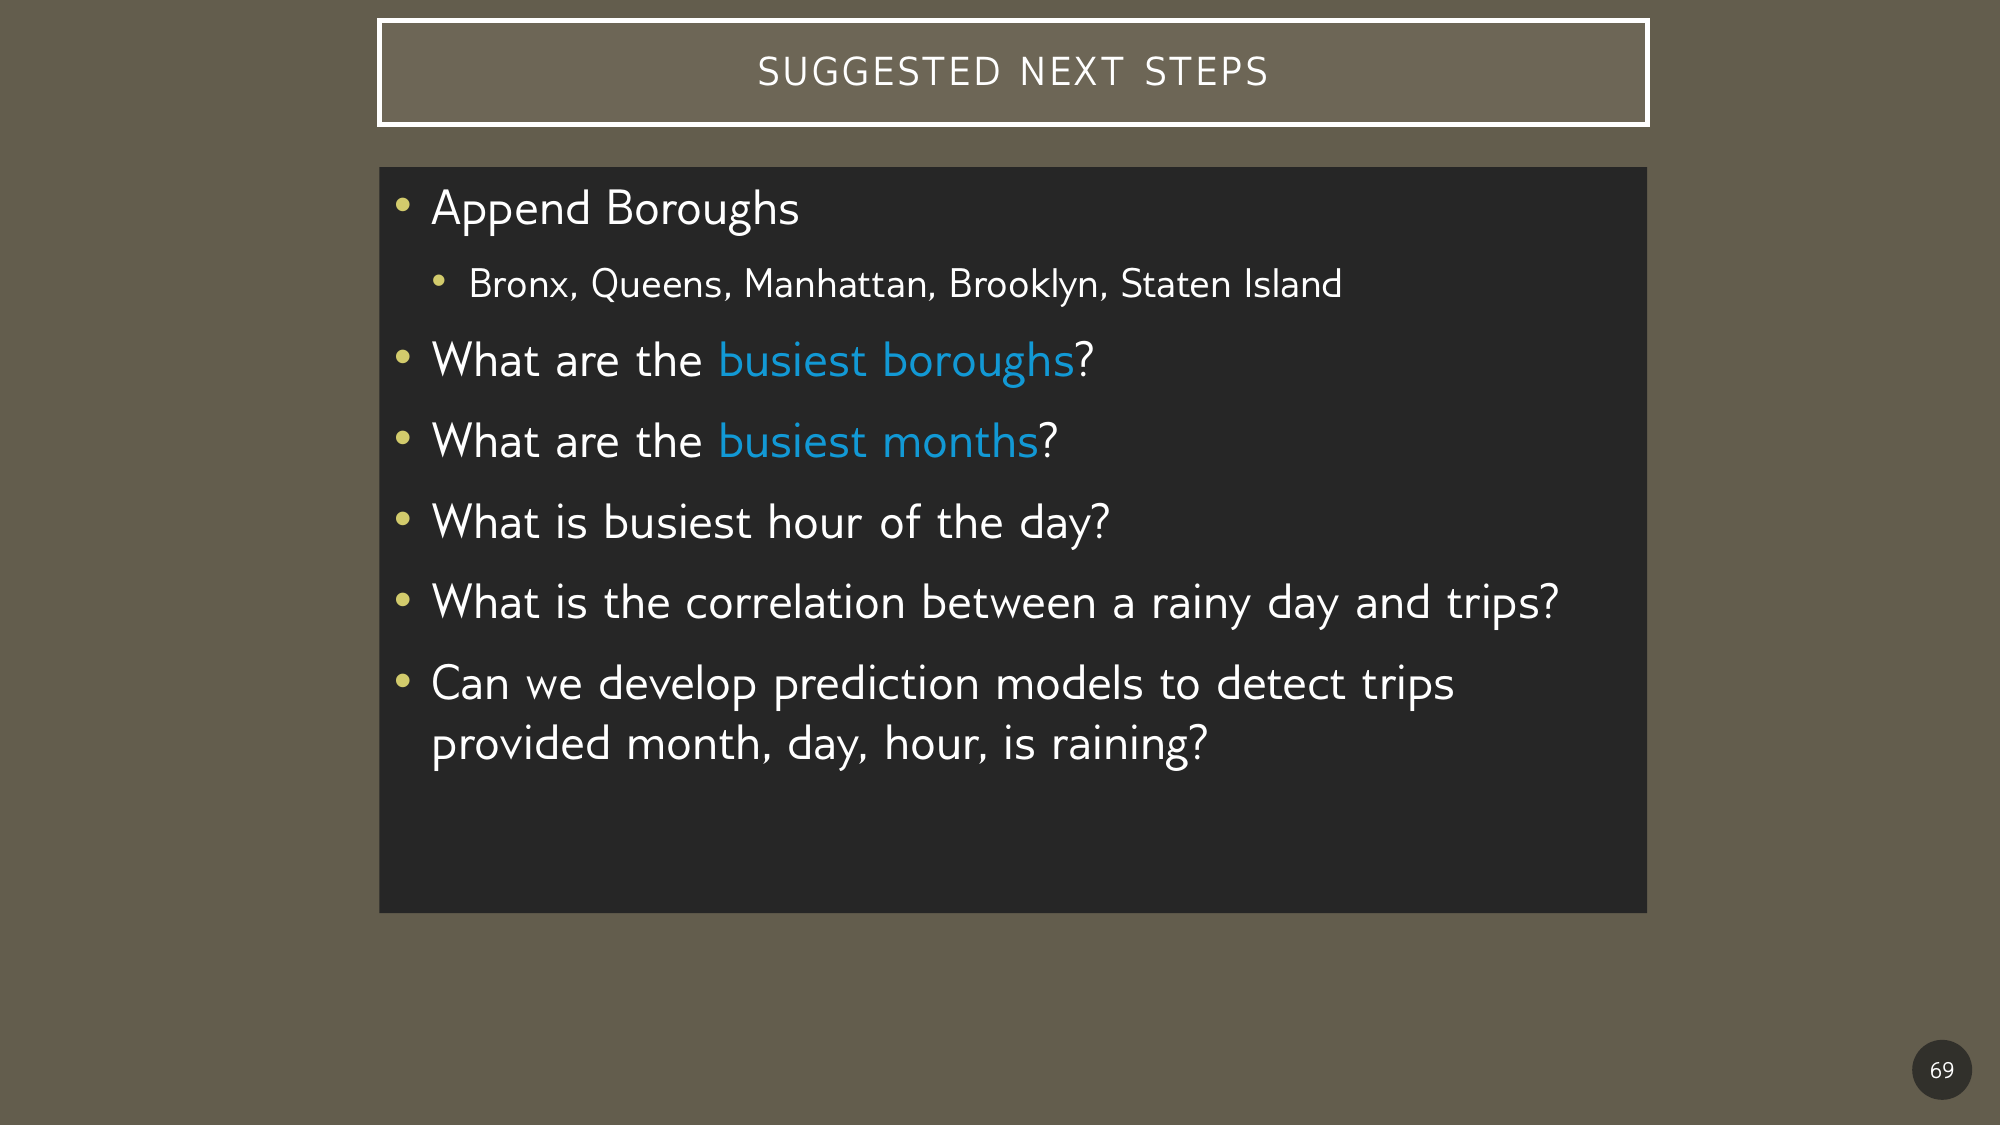

# Suggested next steps
Append Boroughs
Bronx, Queens, Manhattan, Brooklyn, Staten Island
What are the busiest boroughs?
What are the busiest months?
What is busiest hour of the day?
What is the correlation between a rainy day and trips?
Can we develop prediction models to detect trips provided month, day, hour, is raining?
69